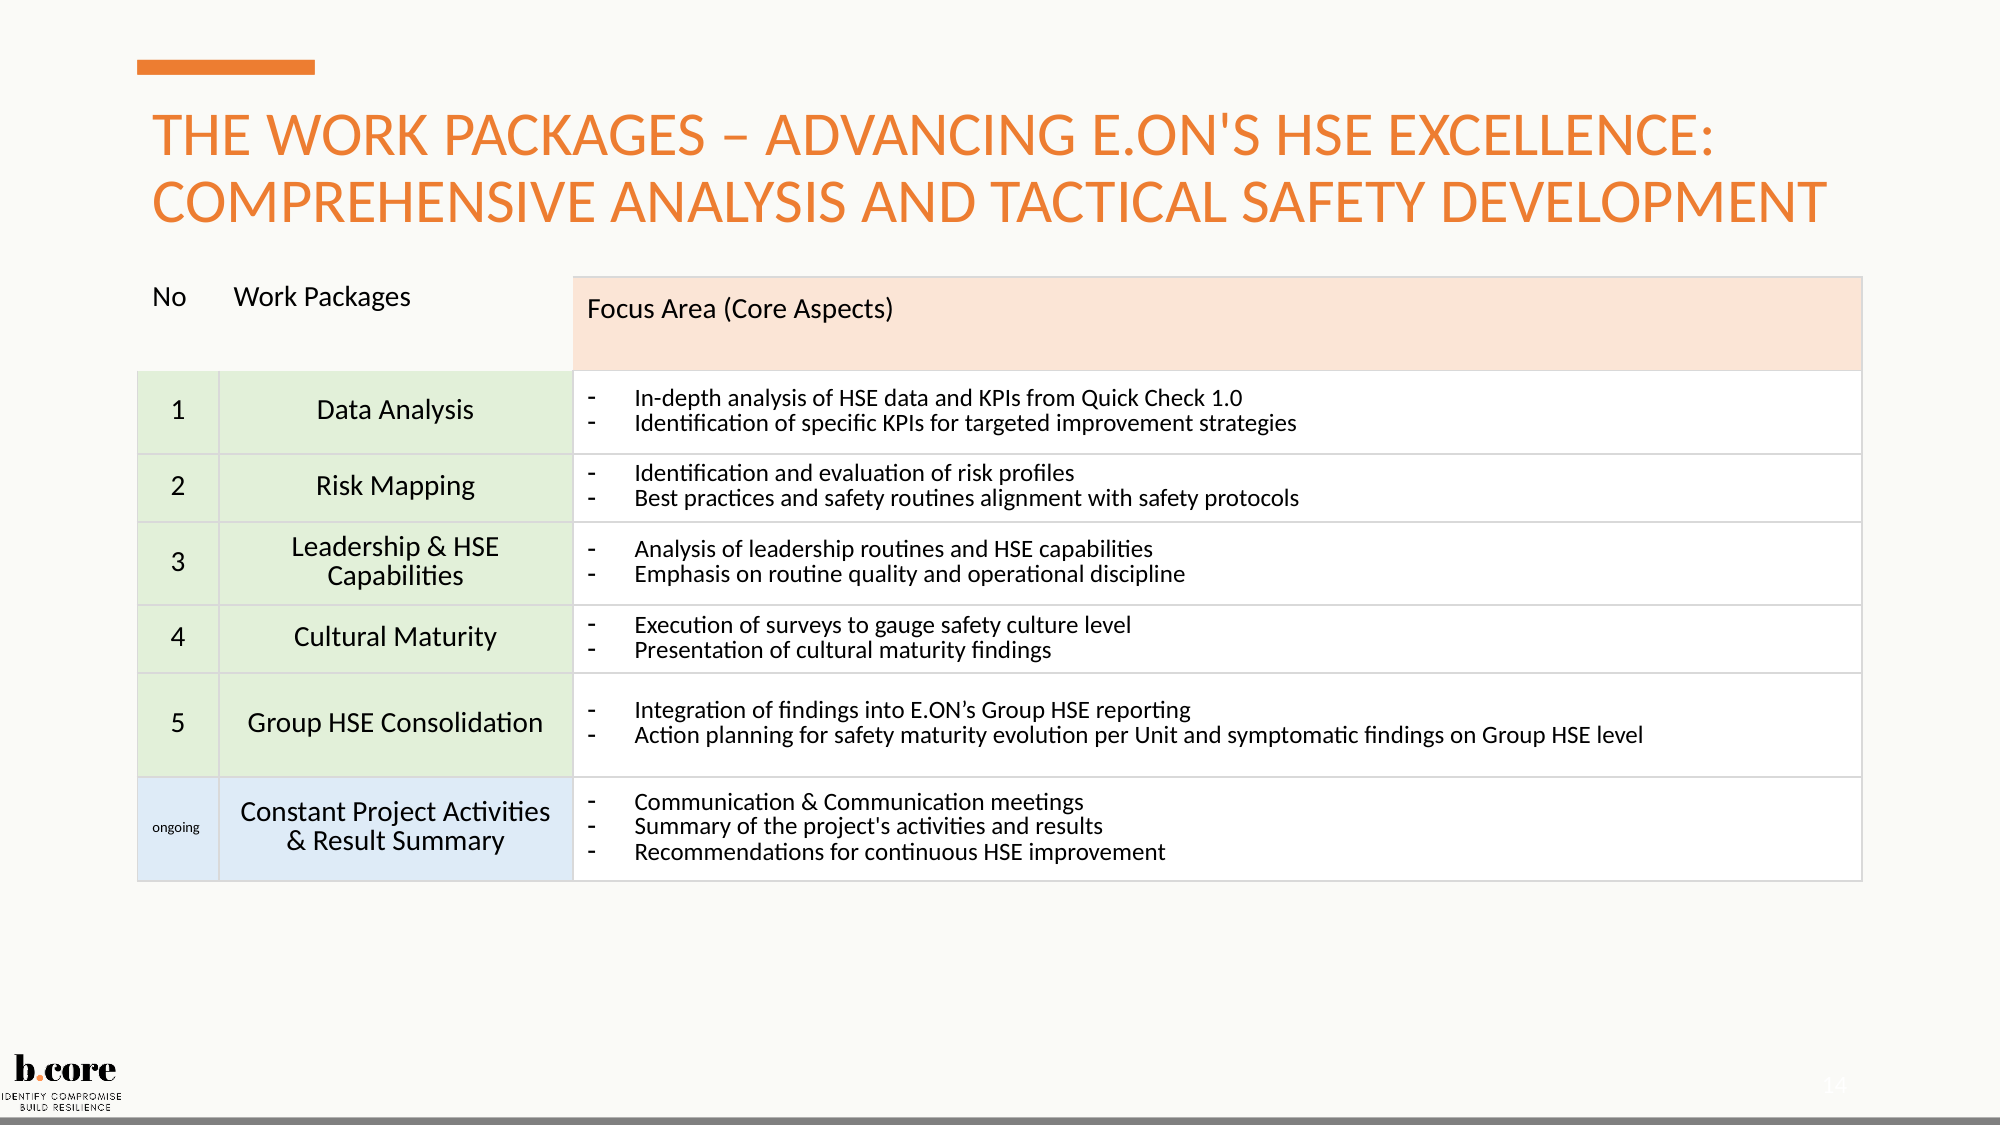

# The Work Packages – Advancing E.ON's HSE Excellence: Comprehensive Analysis and Tactical Safety Development
| No | Work Packages | Focus Area (Core Aspects) |
| --- | --- | --- |
| 1 | Data Analysis | In-depth analysis of HSE data and KPIs from Quick Check 1.0 Identification of specific KPIs for targeted improvement strategies |
| 2 | Risk Mapping | Identification and evaluation of risk profiles Best practices and safety routines alignment with safety protocols |
| 3 | Leadership & HSE Capabilities | Analysis of leadership routines and HSE capabilities Emphasis on routine quality and operational discipline |
| 4 | Cultural Maturity | Execution of surveys to gauge safety culture level Presentation of cultural maturity findings |
| 5 | Group HSE Consolidation | Integration of findings into E.ON’s Group HSE reporting Action planning for safety maturity evolution per Unit and symptomatic findings on Group HSE level |
| ongoing | Constant Project Activities & Result Summary | Communication & Communication meetings Summary of the project's activities and results Recommendations for continuous HSE improvement |
14